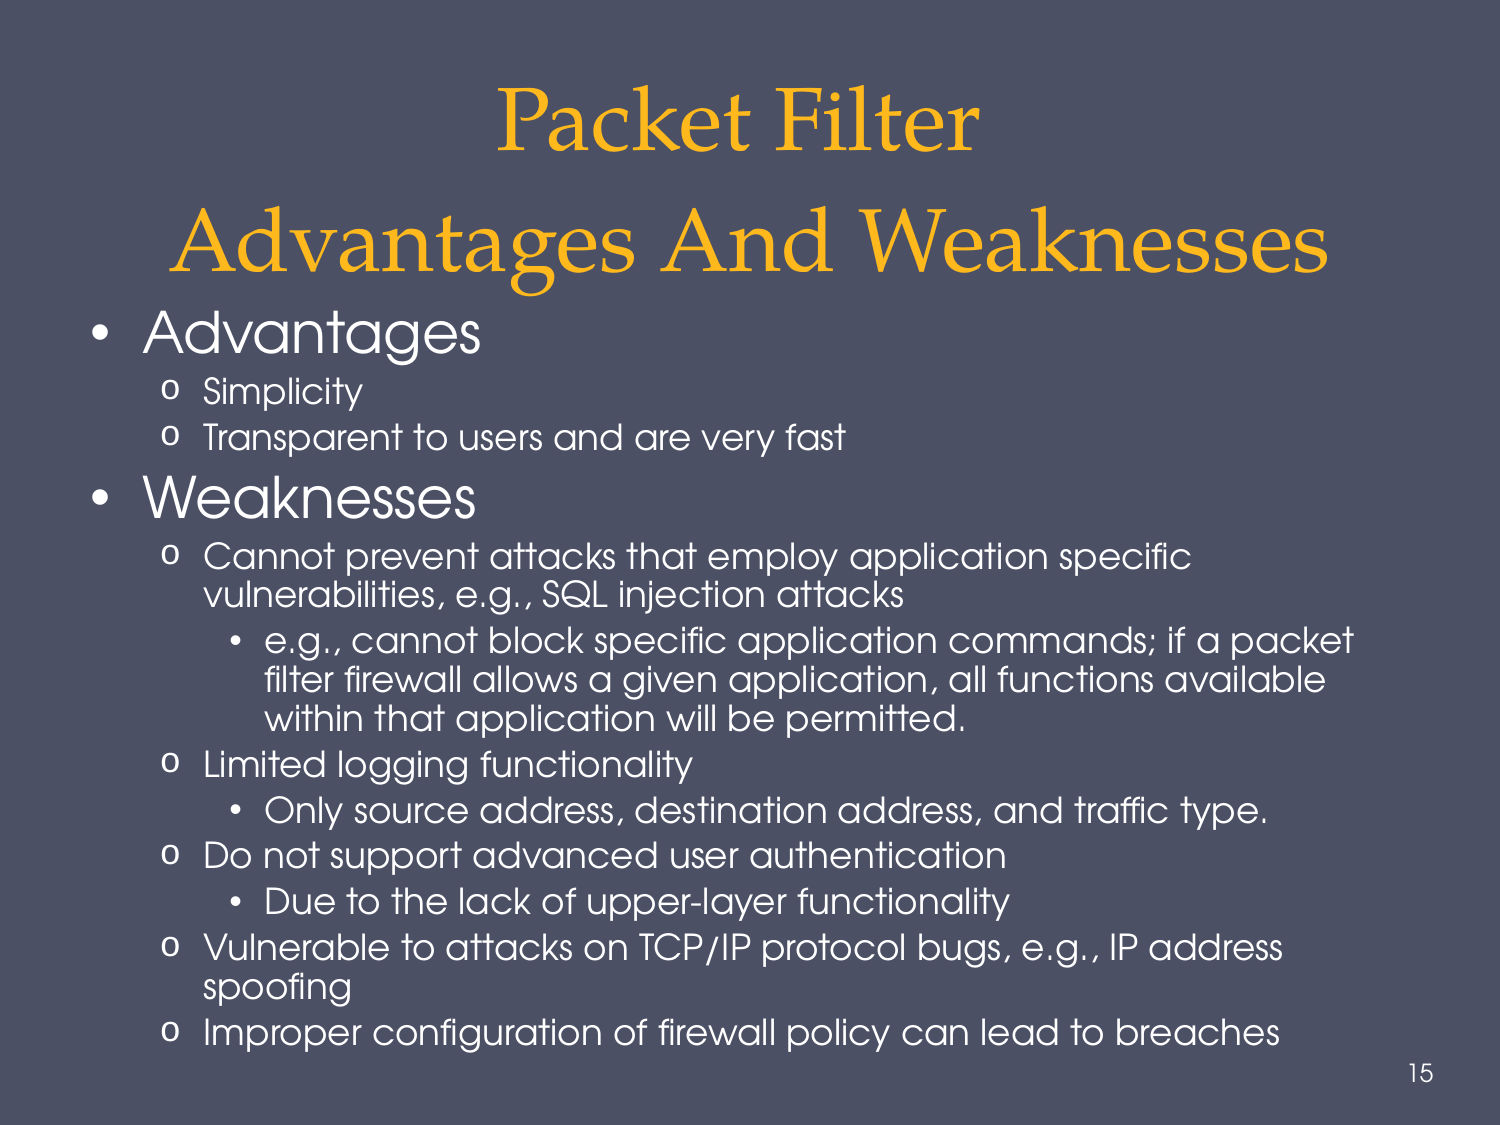

# Packet Filter Advantages And Weaknesses
Advantages
Simplicity
Transparent to users and are very fast
Weaknesses
Cannot prevent attacks that employ application specific vulnerabilities, e.g., SQL injection attacks
e.g., cannot block specific application commands; if a packet filter firewall allows a given application, all functions available within that application will be permitted.
Limited logging functionality
Only source address, destination address, and traffic type.
Do not support advanced user authentication
Due to the lack of upper-layer functionality
Vulnerable to attacks on TCP/IP protocol bugs, e.g., IP address spoofing
Improper configuration of firewall policy can lead to breaches
15